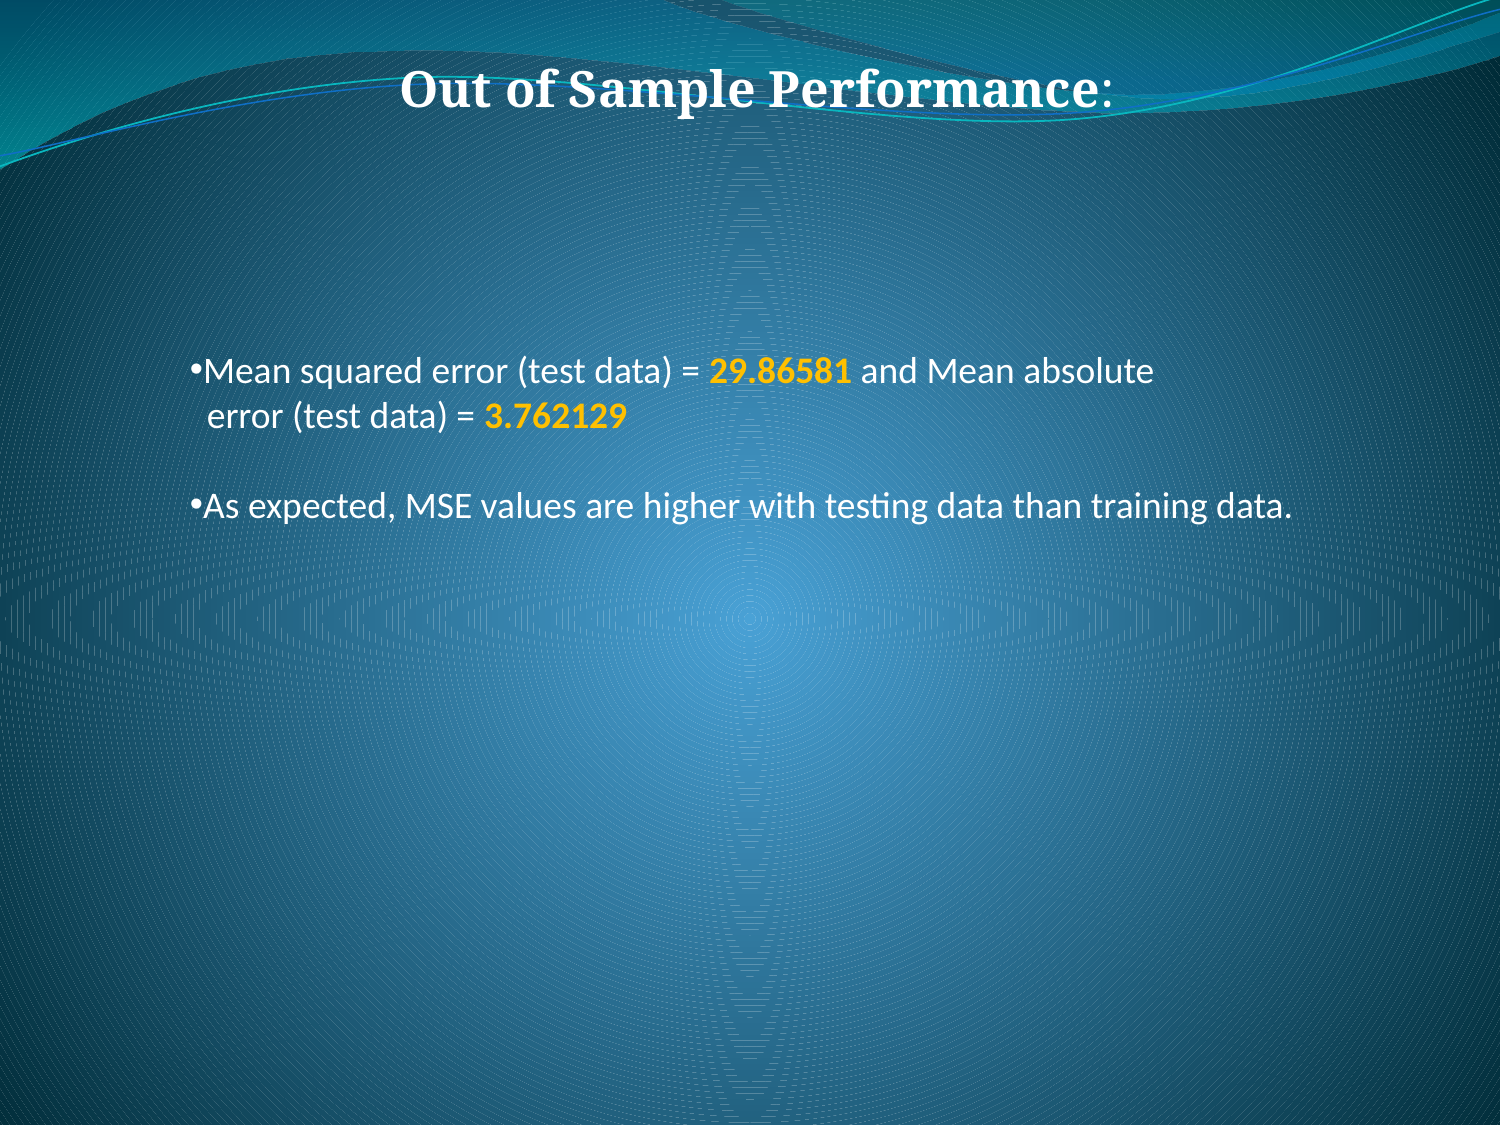

Out of Sample Performance:

Mean squared error (test data) = 29.86581 and Mean absolute
  error (test data) = 3.762129

As expected, MSE values are higher with testing data than training data.